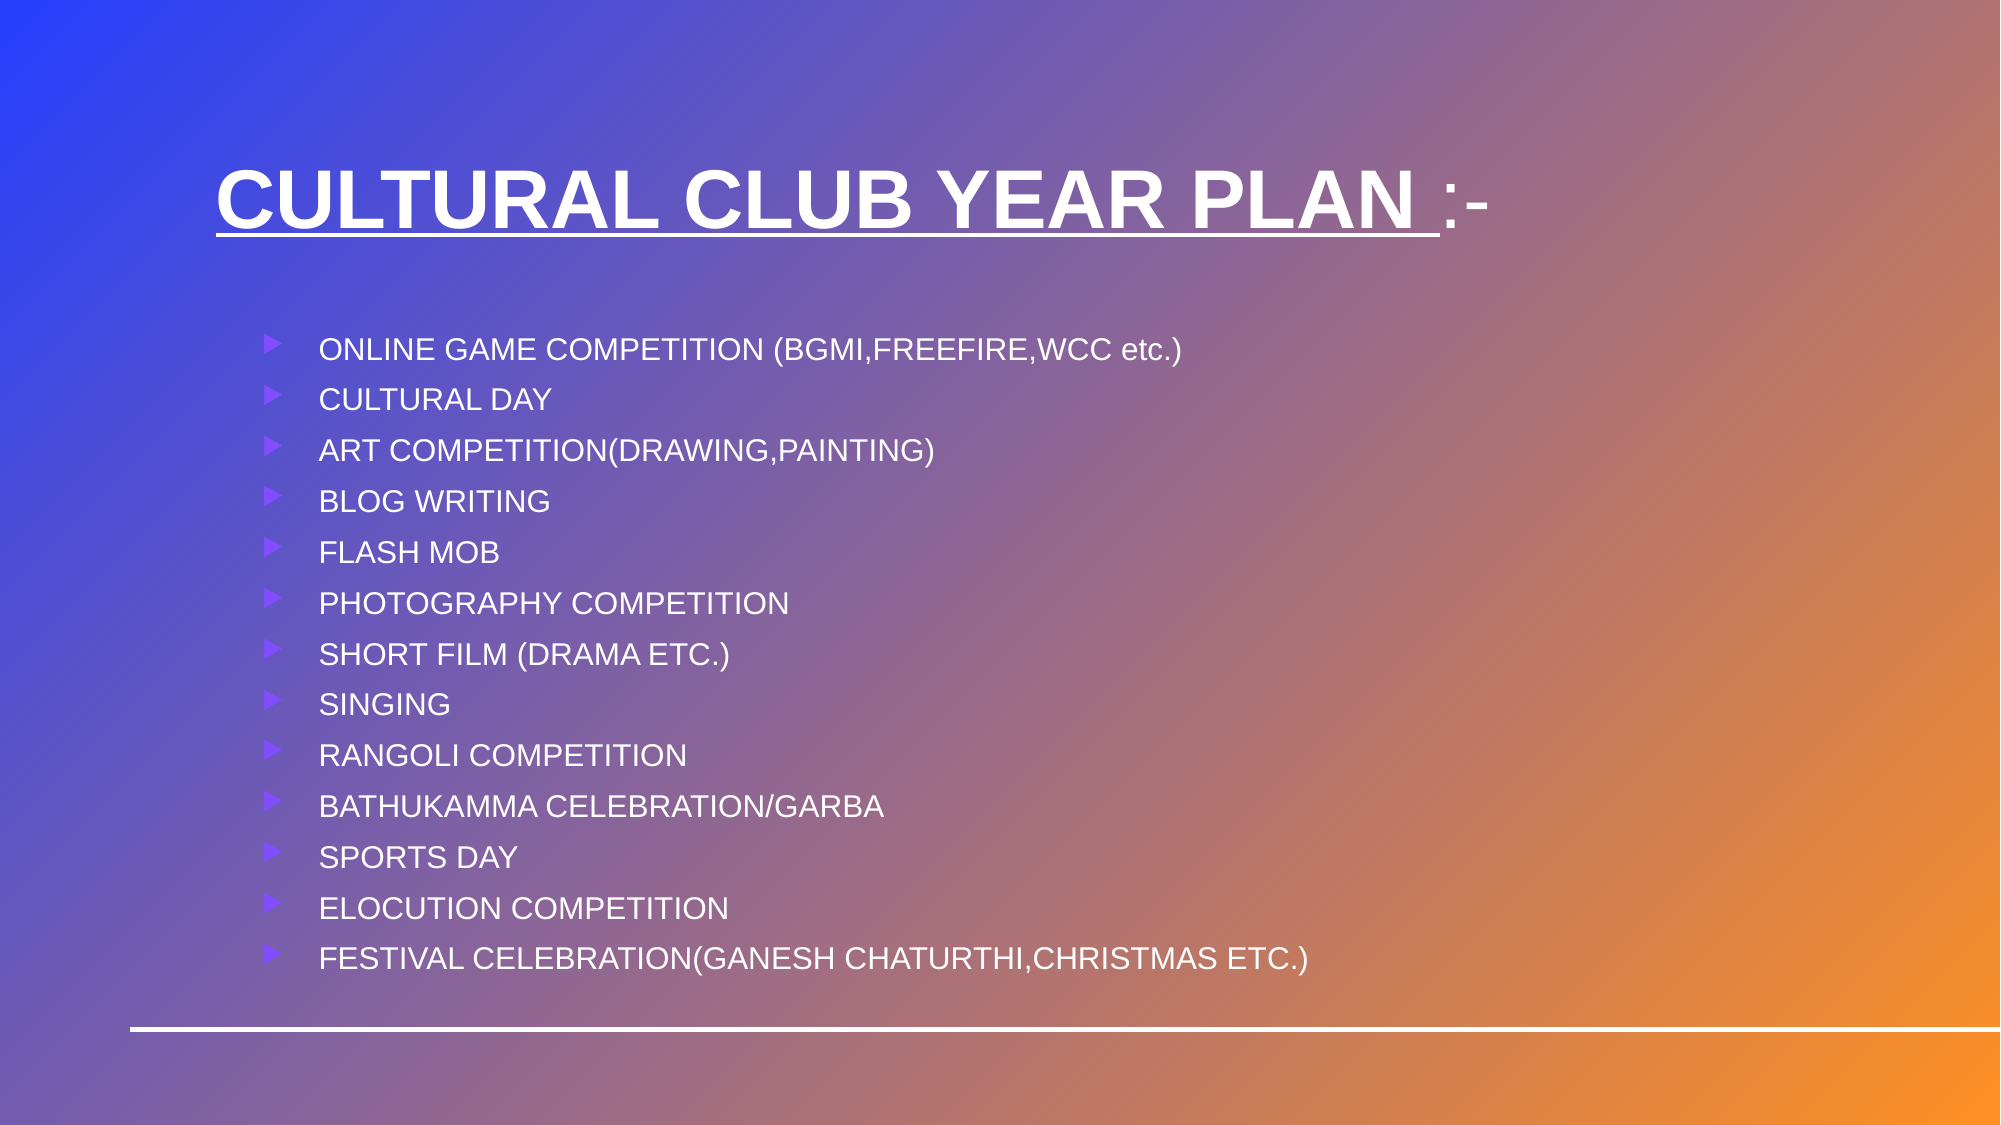

CULTURAL CLUB YEAR PLAN :-
ONLINE GAME COMPETITION (BGMI,FREEFIRE,WCC etc.)
CULTURAL DAY
ART COMPETITION(DRAWING,PAINTING)
BLOG WRITING
FLASH MOB
PHOTOGRAPHY COMPETITION
SHORT FILM (DRAMA ETC.)
SINGING
RANGOLI COMPETITION
BATHUKAMMA CELEBRATION/GARBA
SPORTS DAY
ELOCUTION COMPETITION
FESTIVAL CELEBRATION(GANESH CHATURTHI,CHRISTMAS ETC.)